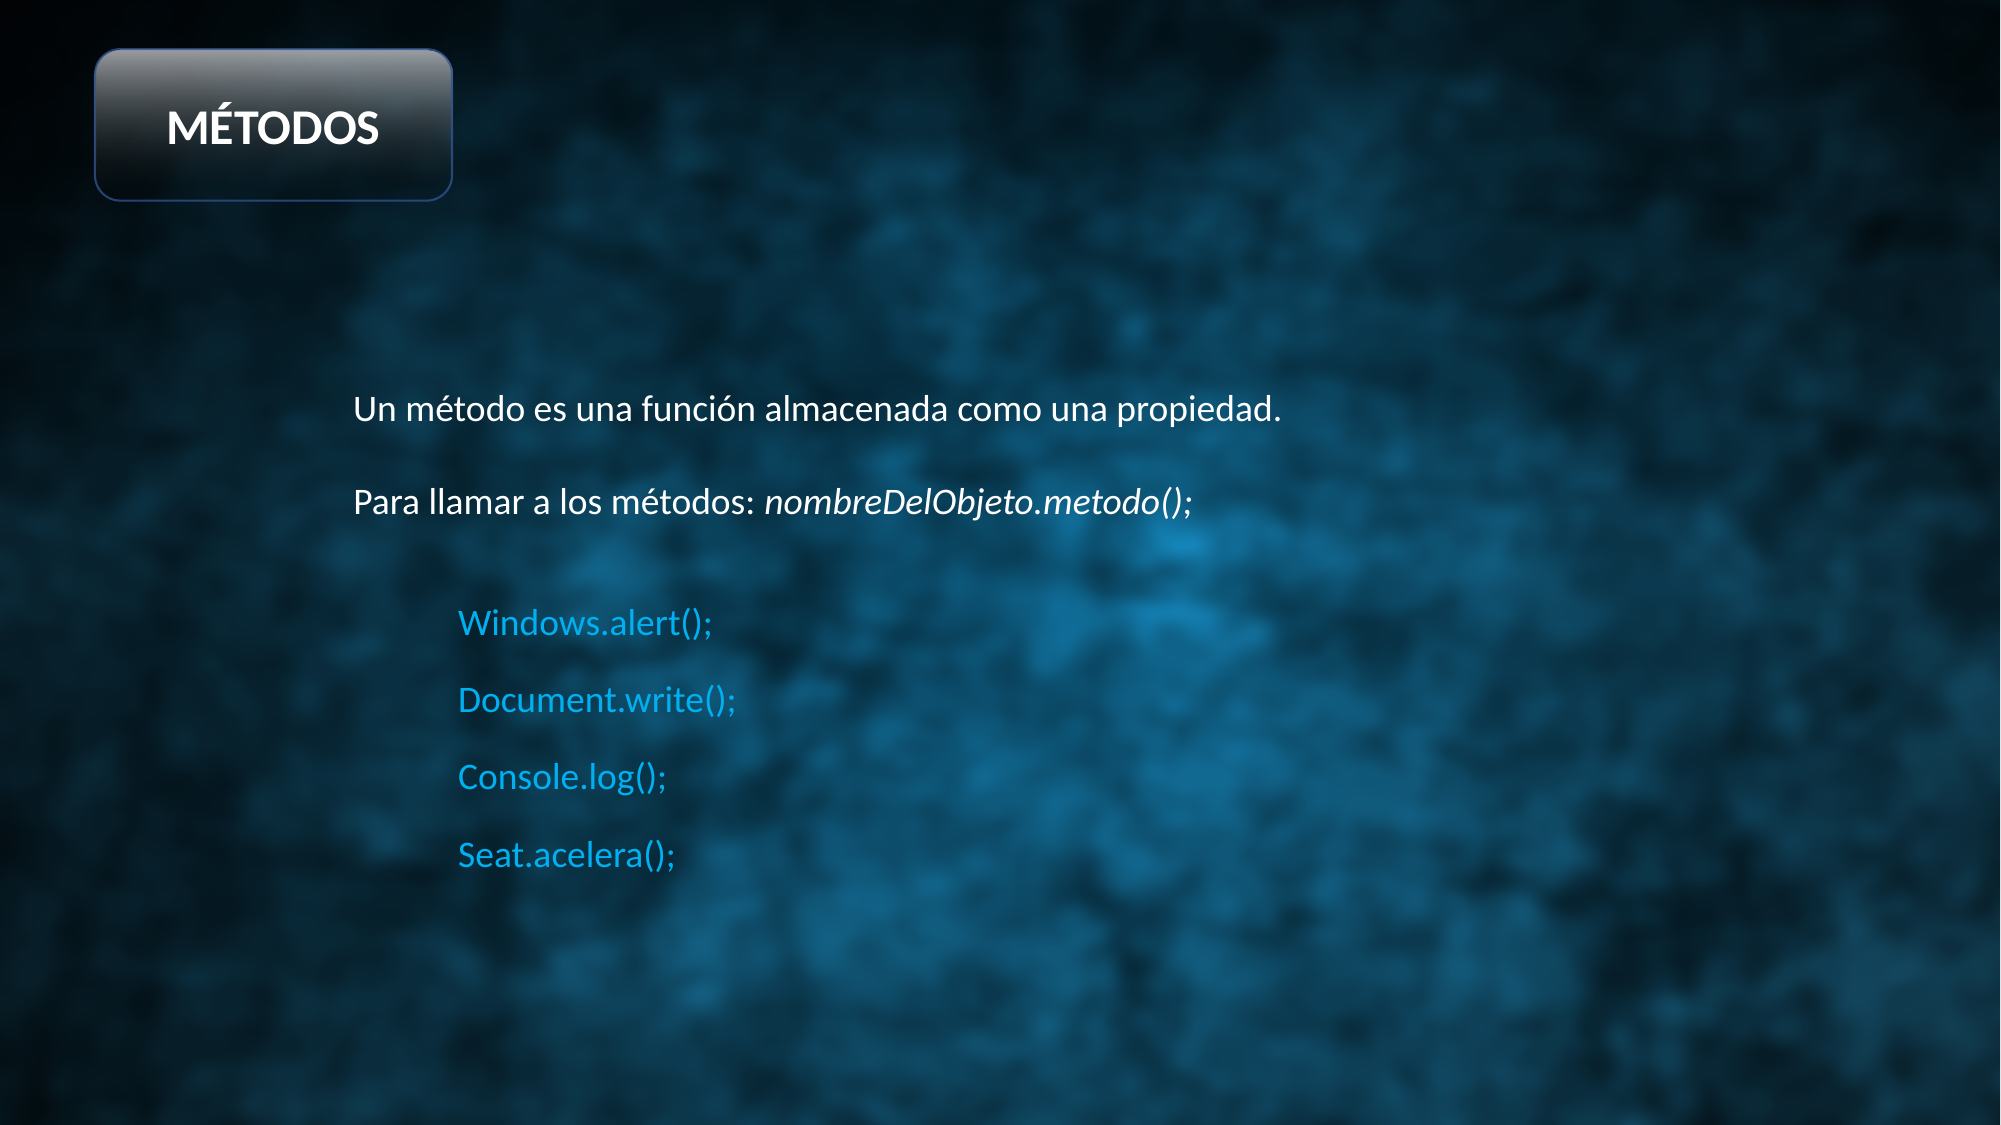

MÉTODOS
Un método es una función almacenada como una propiedad.
Para llamar a los métodos: nombreDelObjeto.metodo();
Windows.alert();
Document.write();
Console.log();
Seat.acelera();